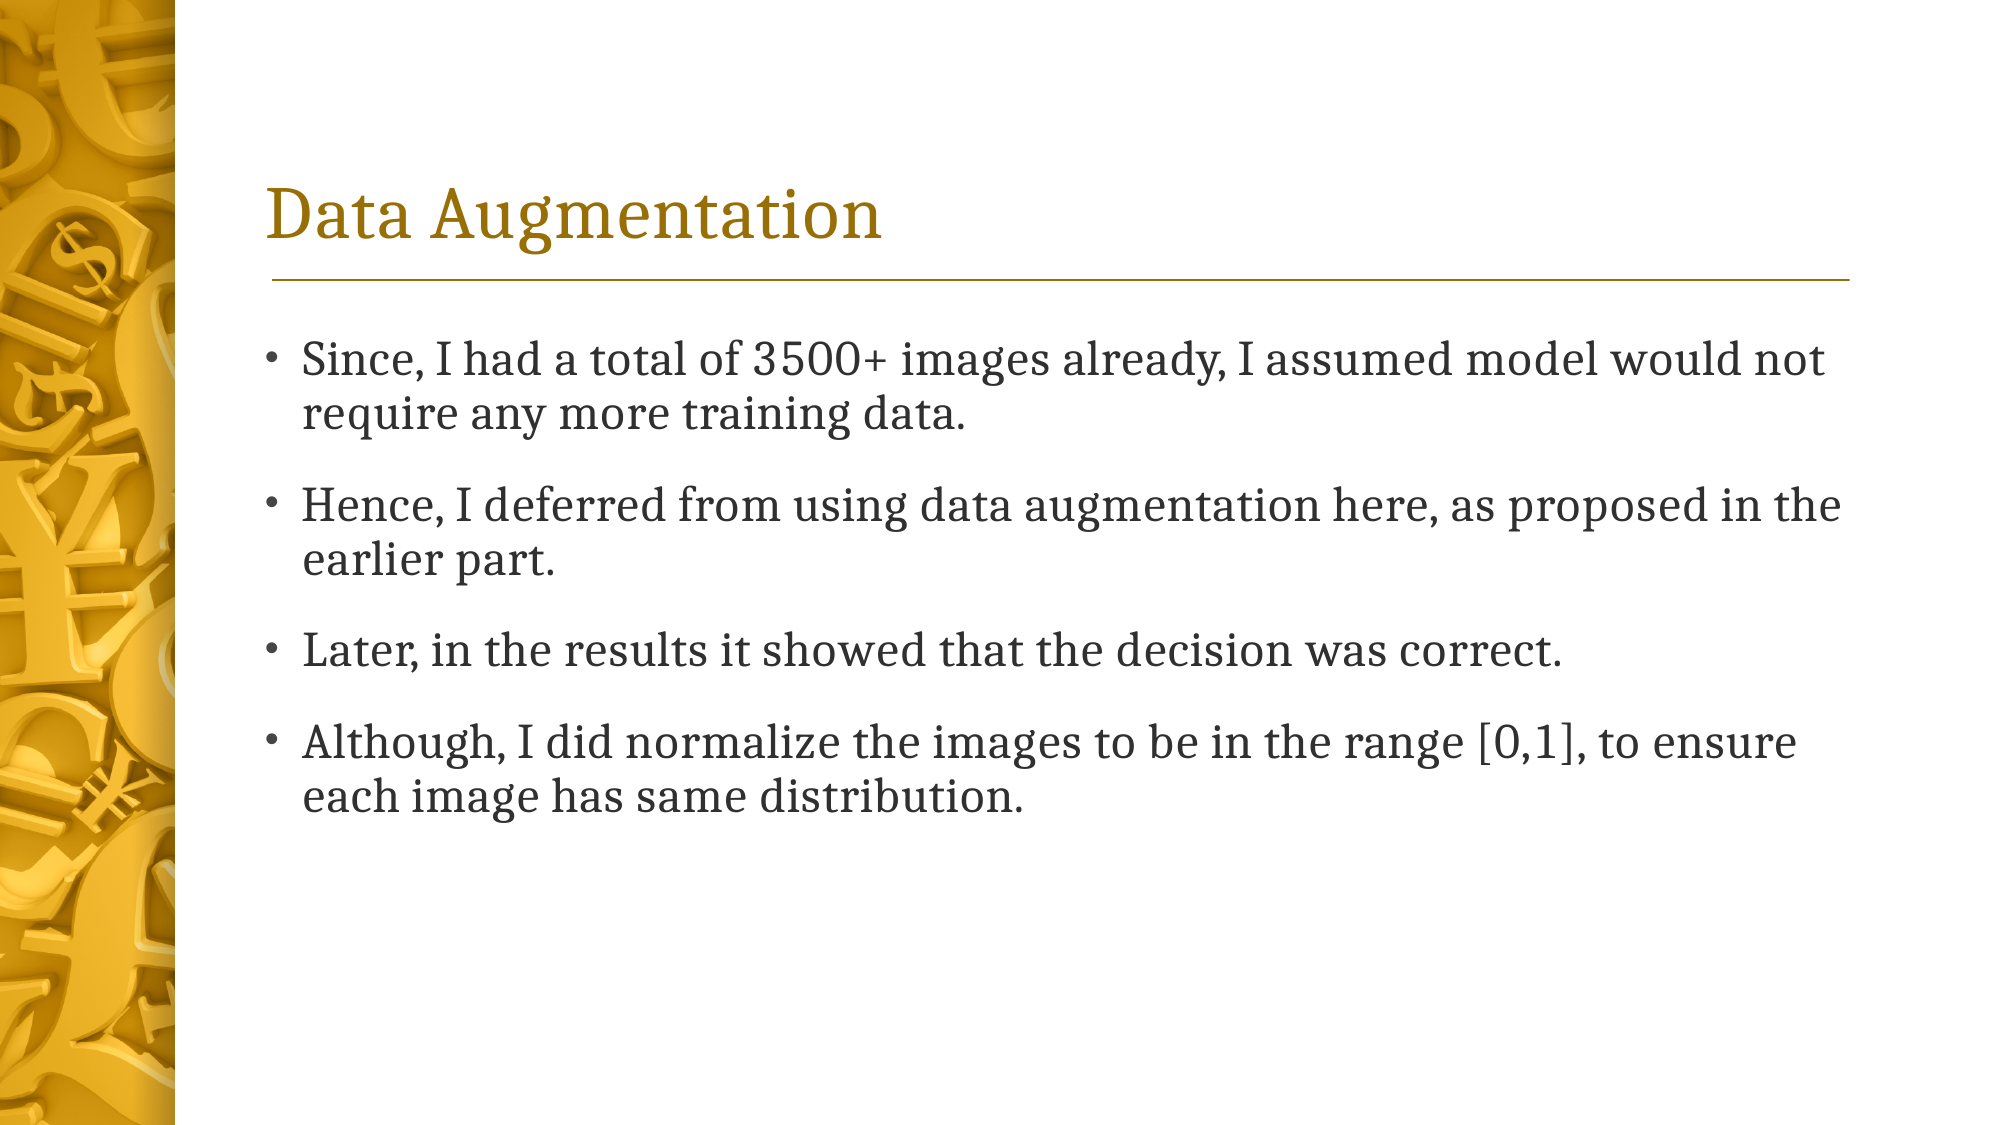

# Data Augmentation
Since, I had a total of 3500+ images already, I assumed model would not require any more training data.
Hence, I deferred from using data augmentation here, as proposed in the earlier part.
Later, in the results it showed that the decision was correct.
Although, I did normalize the images to be in the range [0,1], to ensure each image has same distribution.